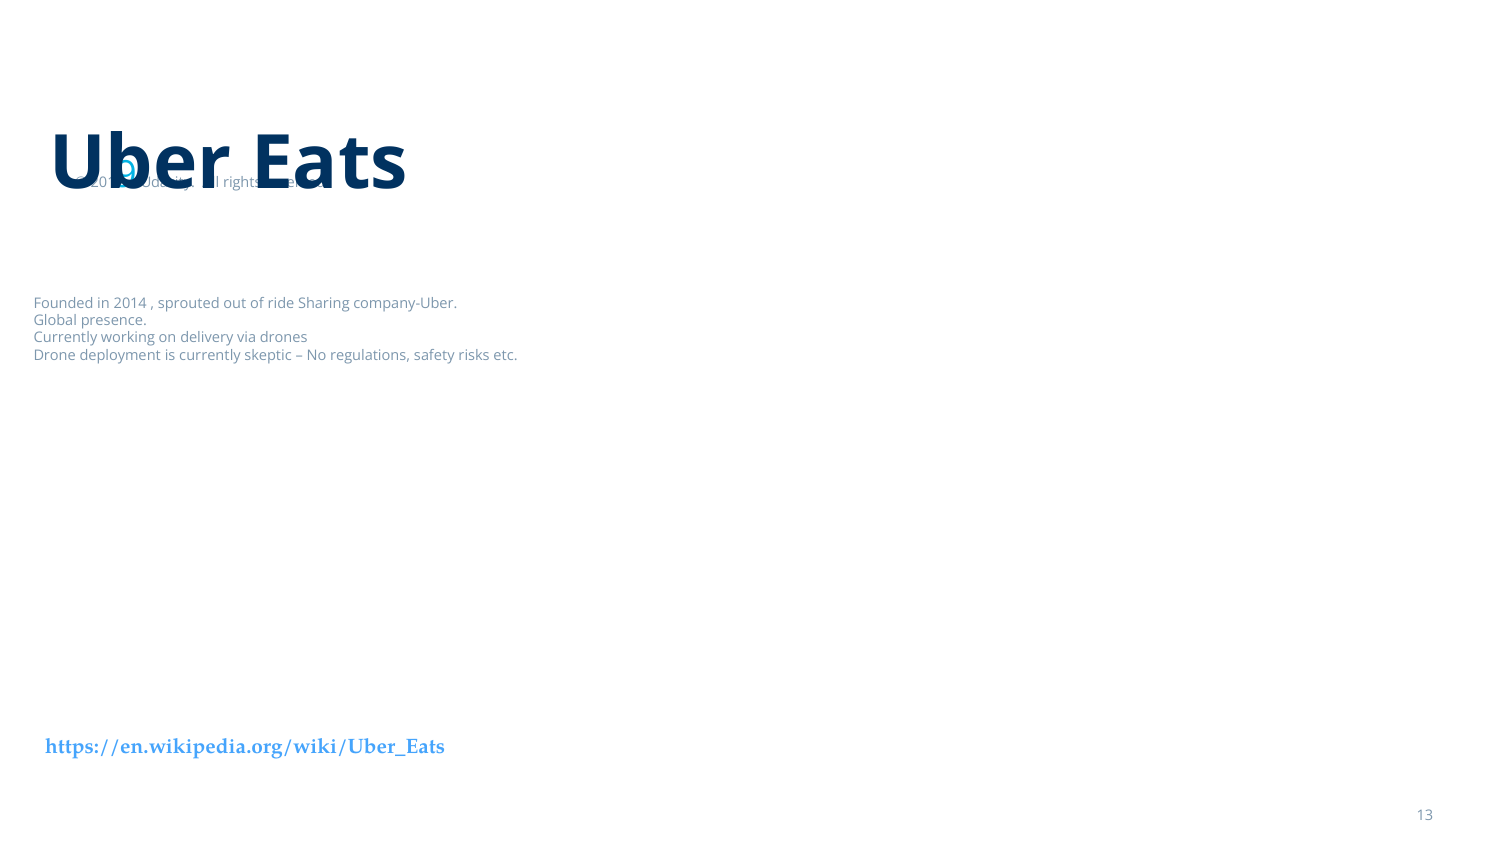

# Uber Eats
© 2019 Udacity.  All rights reserved.
Founded in 2014 , sprouted out of ride Sharing company-Uber.
Global presence.
Currently working on delivery via drones
Drone deployment is currently skeptic – No regulations, safety risks etc.
https://en.wikipedia.org/wiki/Uber_Eats

13